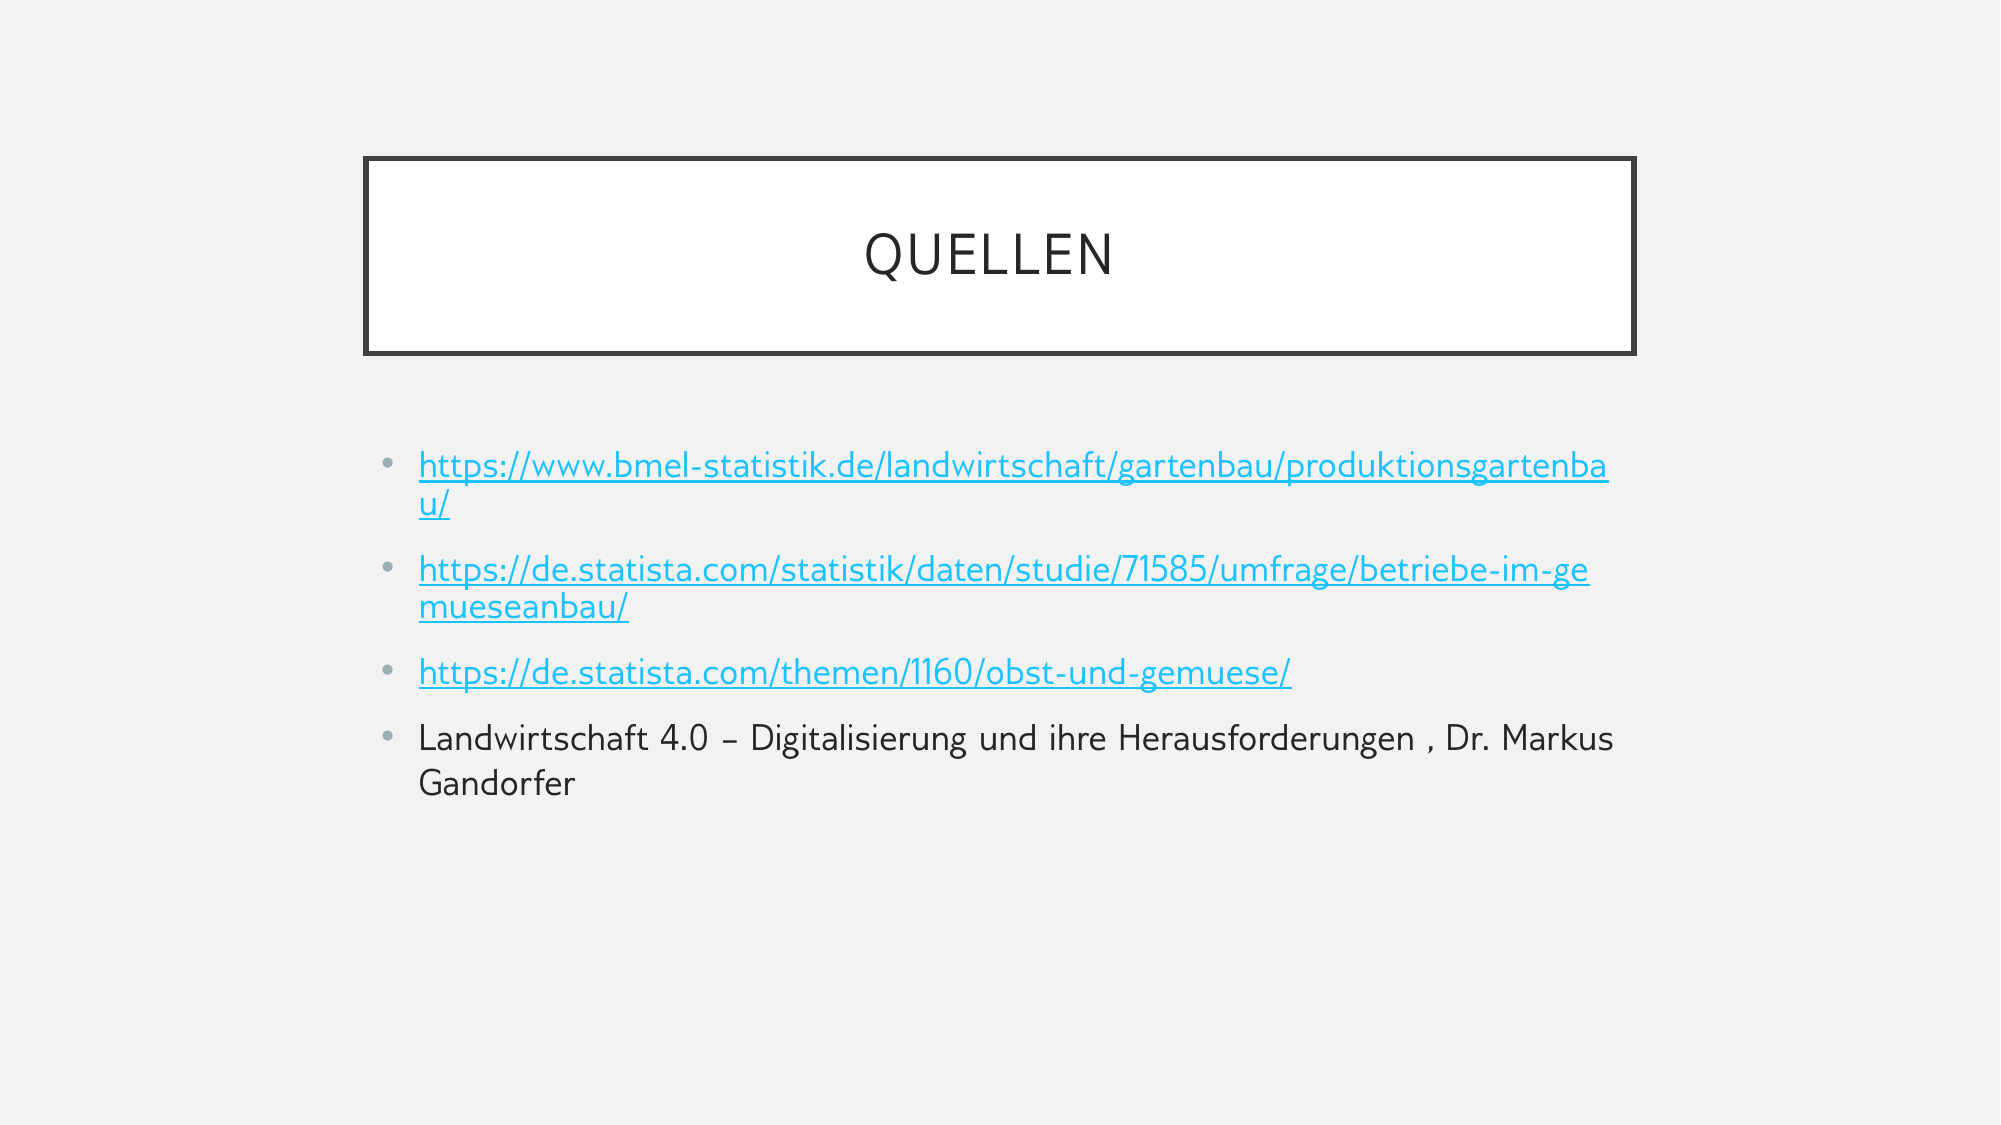

# Quellen
https://www.bmel-statistik.de/landwirtschaft/gartenbau/produktionsgartenbau/
https://de.statista.com/statistik/daten/studie/71585/umfrage/betriebe-im-gemueseanbau/
https://de.statista.com/themen/1160/obst-und-gemuese/
Landwirtschaft 4.0 – Digitalisierung und ihre Herausforderungen , Dr. Markus Gandorfer